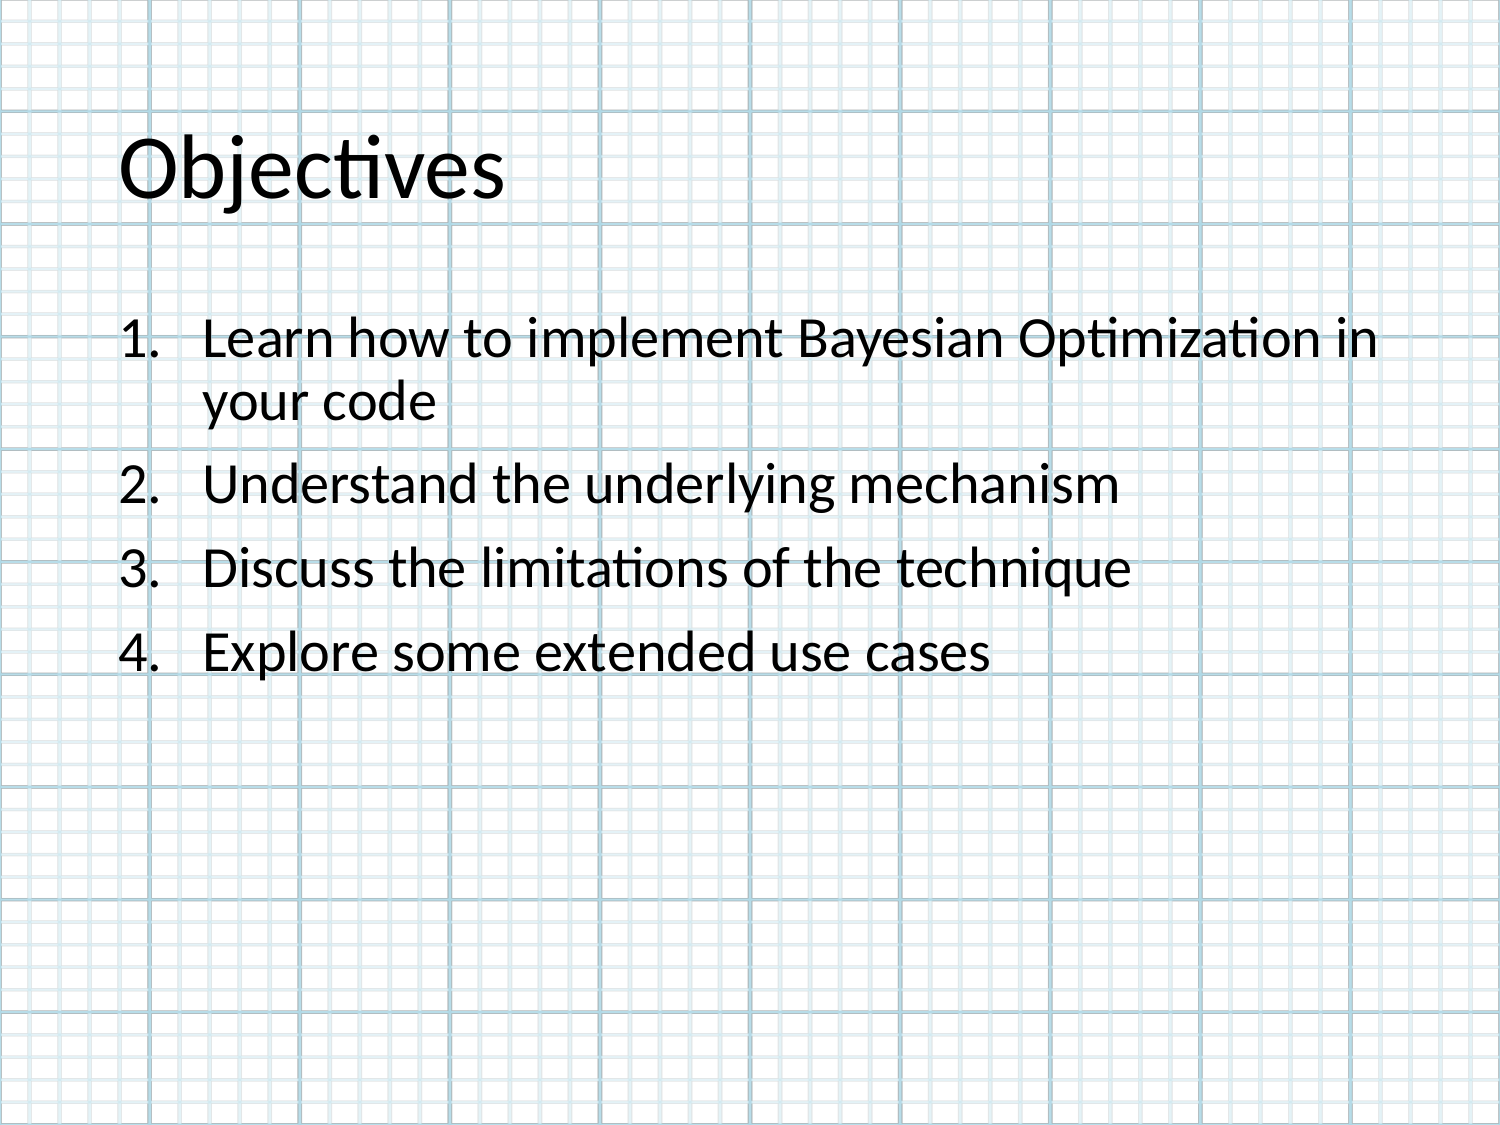

# Objectives
Learn how to implement Bayesian Optimization in your code
Understand the underlying mechanism
Discuss the limitations of the technique
Explore some extended use cases